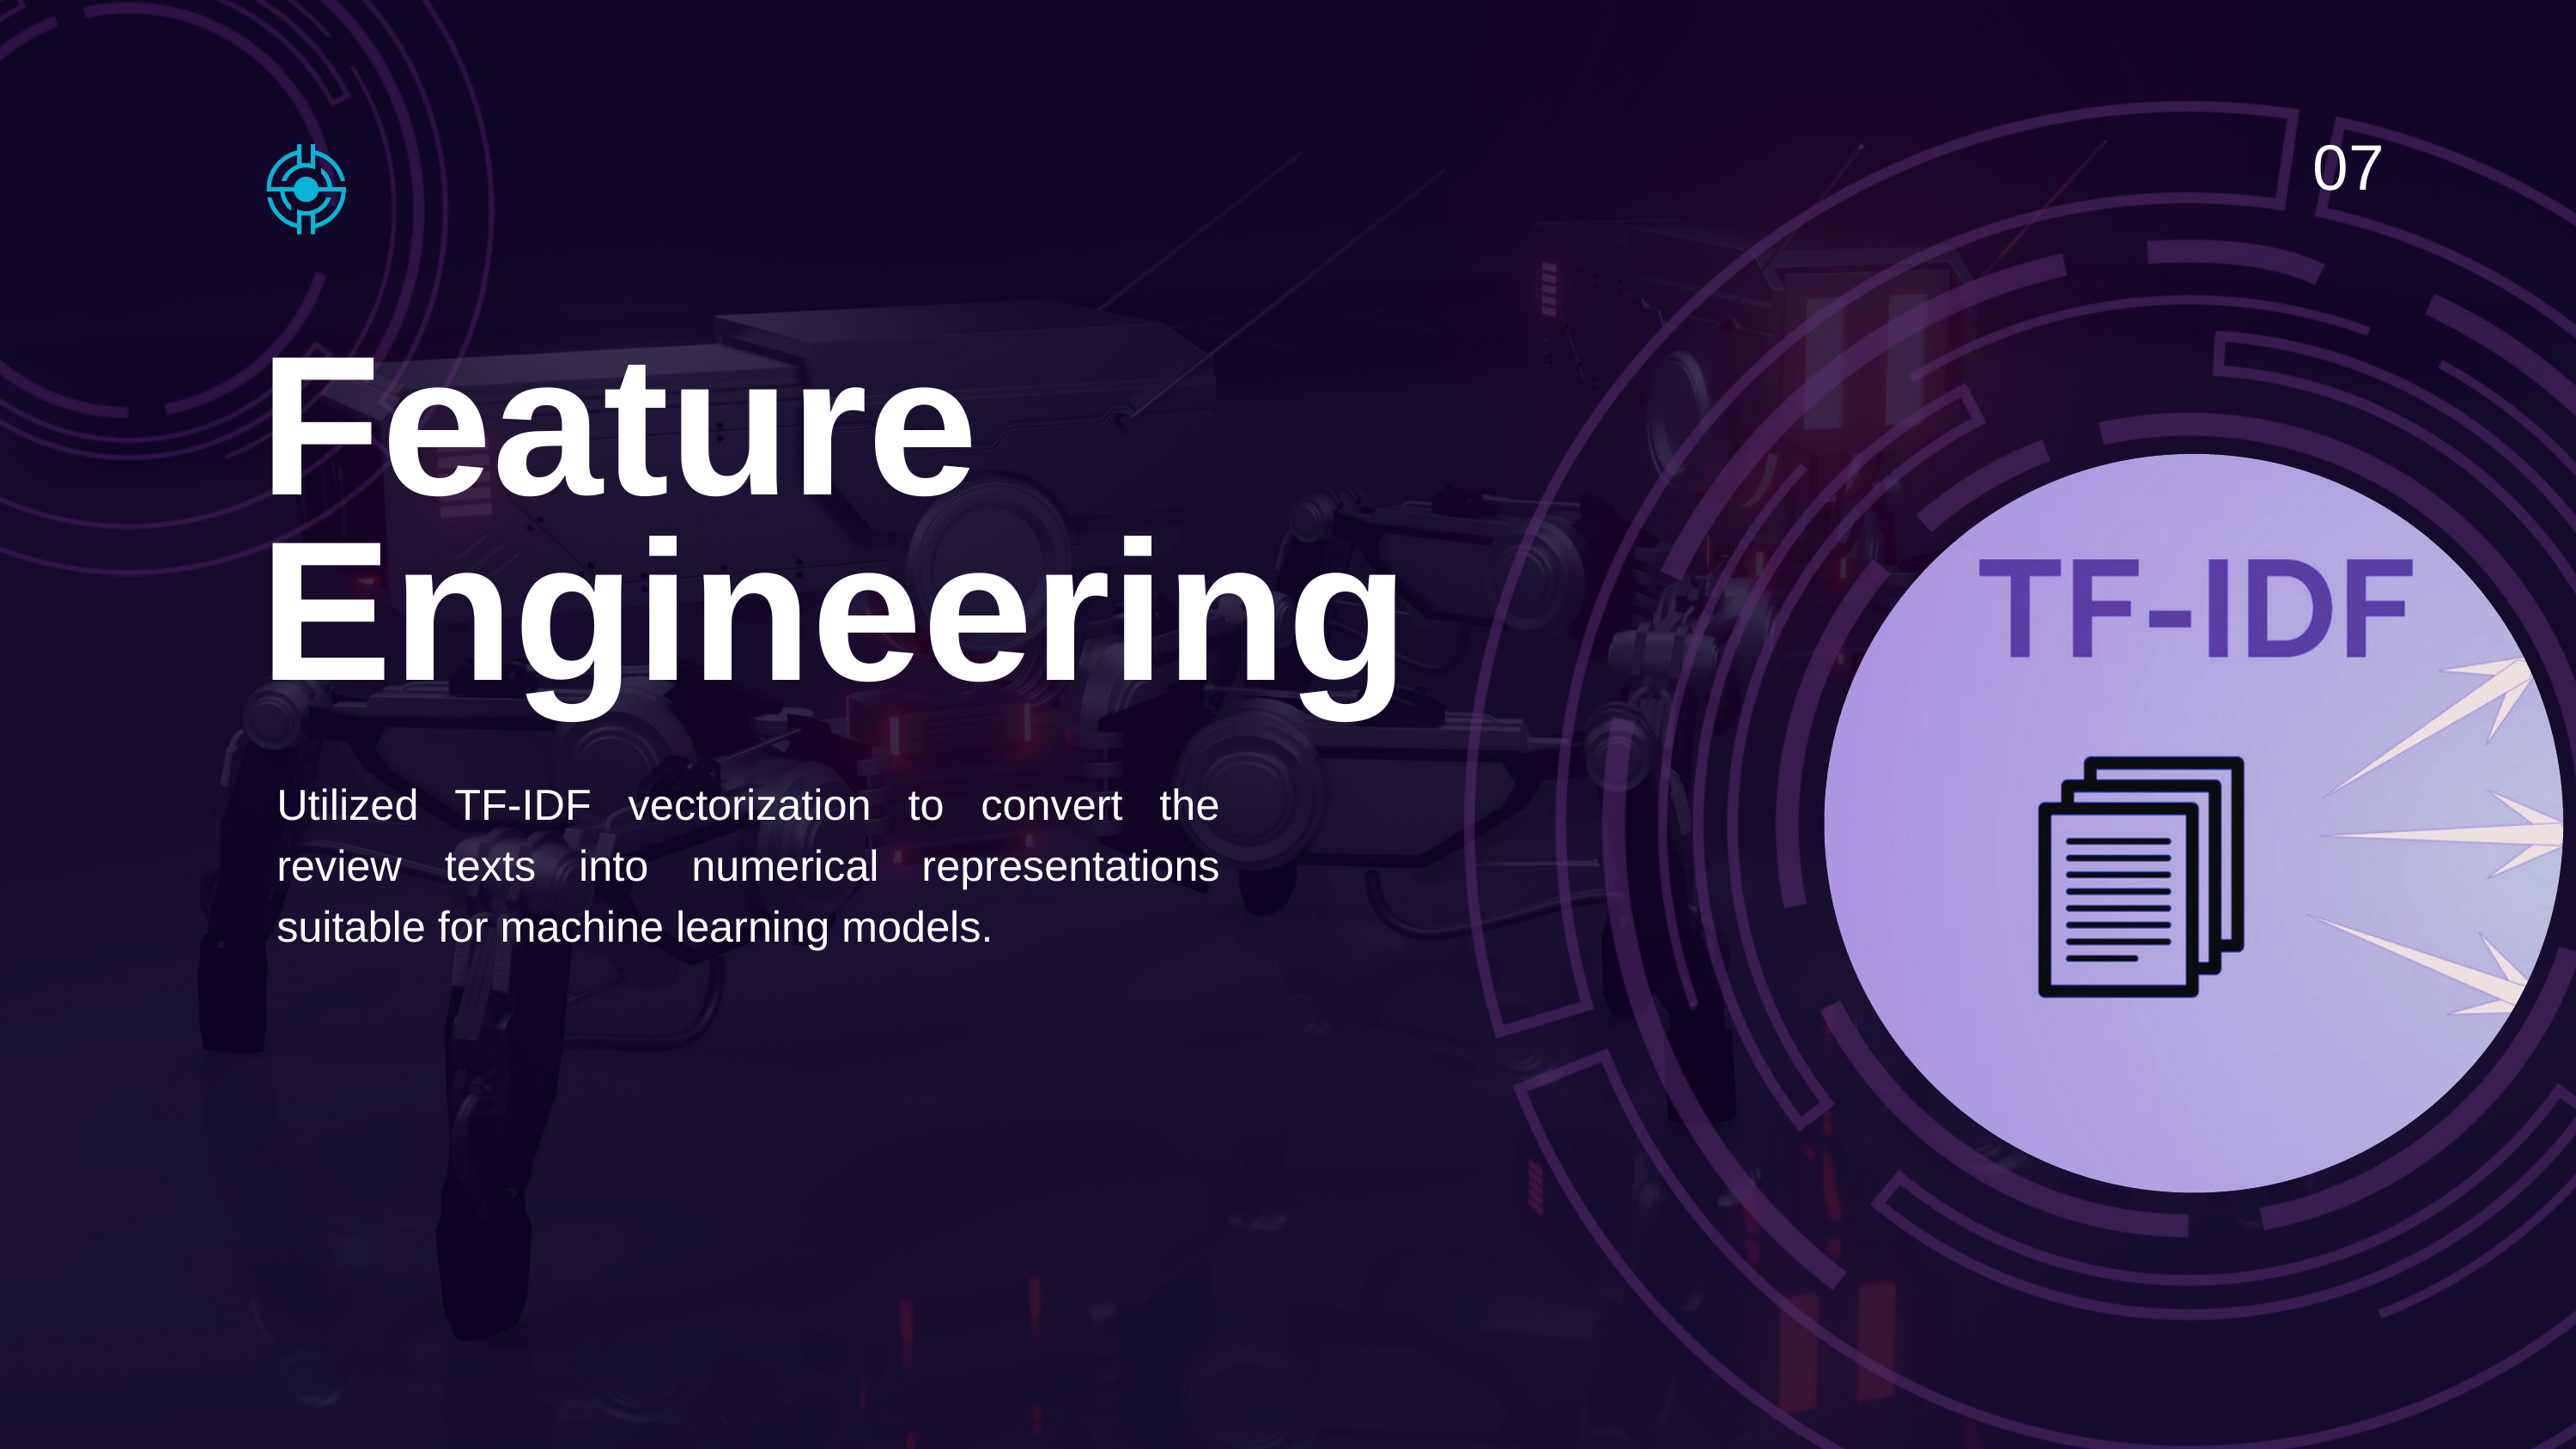

07

Feature Engineering

Utilized TF-IDF vectorization to convert the review texts into numerical representations suitable for machine learning models.